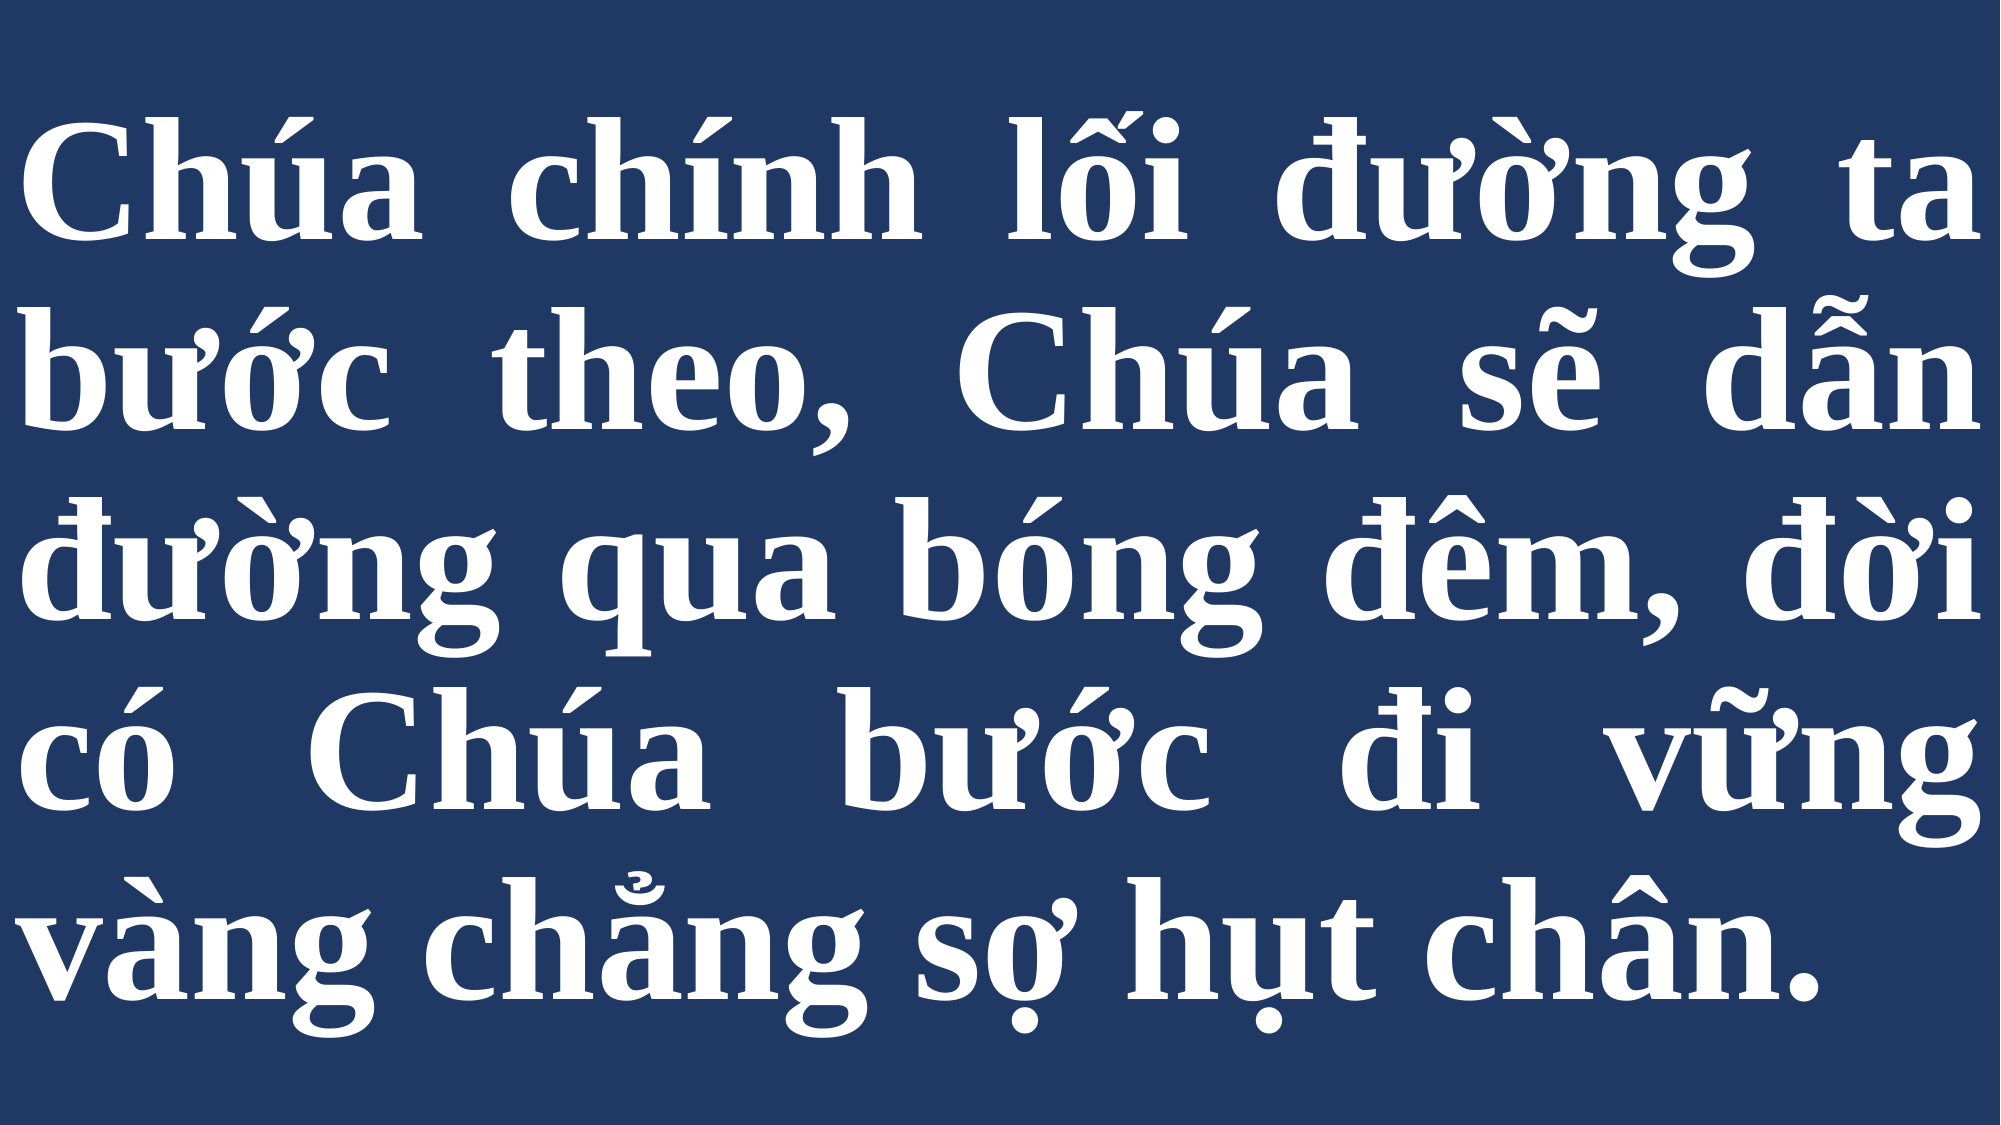

# Chúa chính lối đường ta bước theo, Chúa sẽ dẫn đường qua bóng đêm, đời có Chúa bước đi vững vàng chẳng sợ hụt chân.